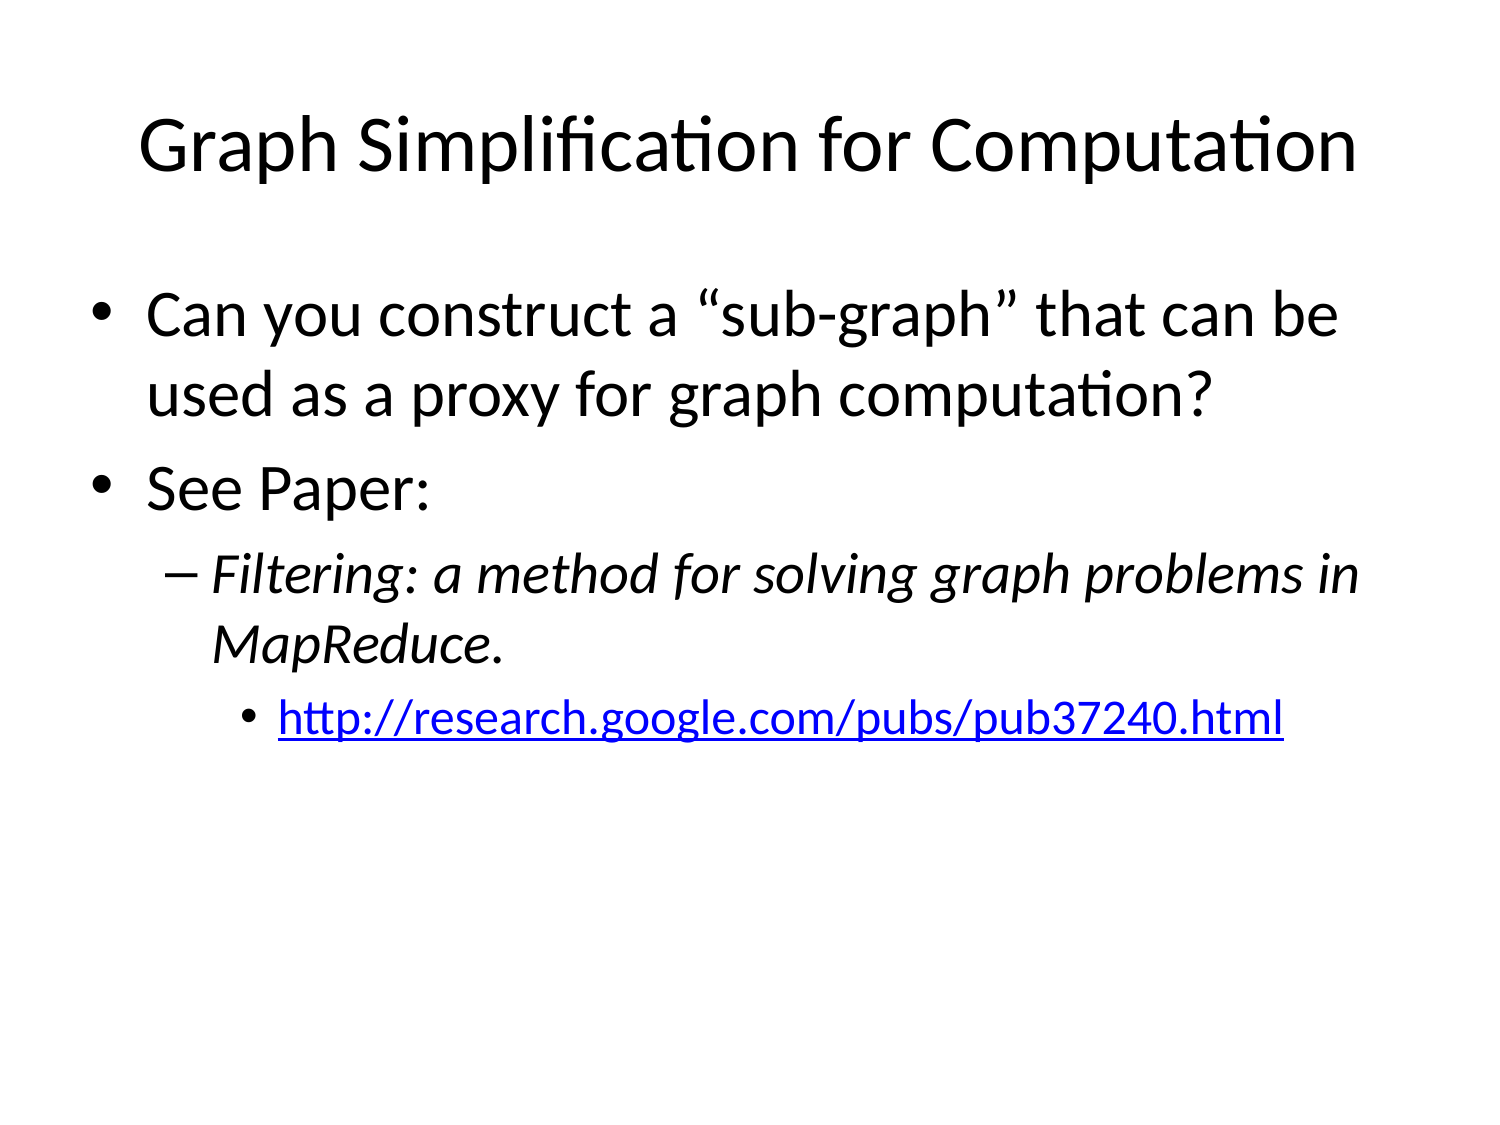

# Graph Simplification for Computation
Can you construct a “sub-graph” that can be used as a proxy for graph computation?
See Paper:
Filtering: a method for solving graph problems in MapReduce.
http://research.google.com/pubs/pub37240.html